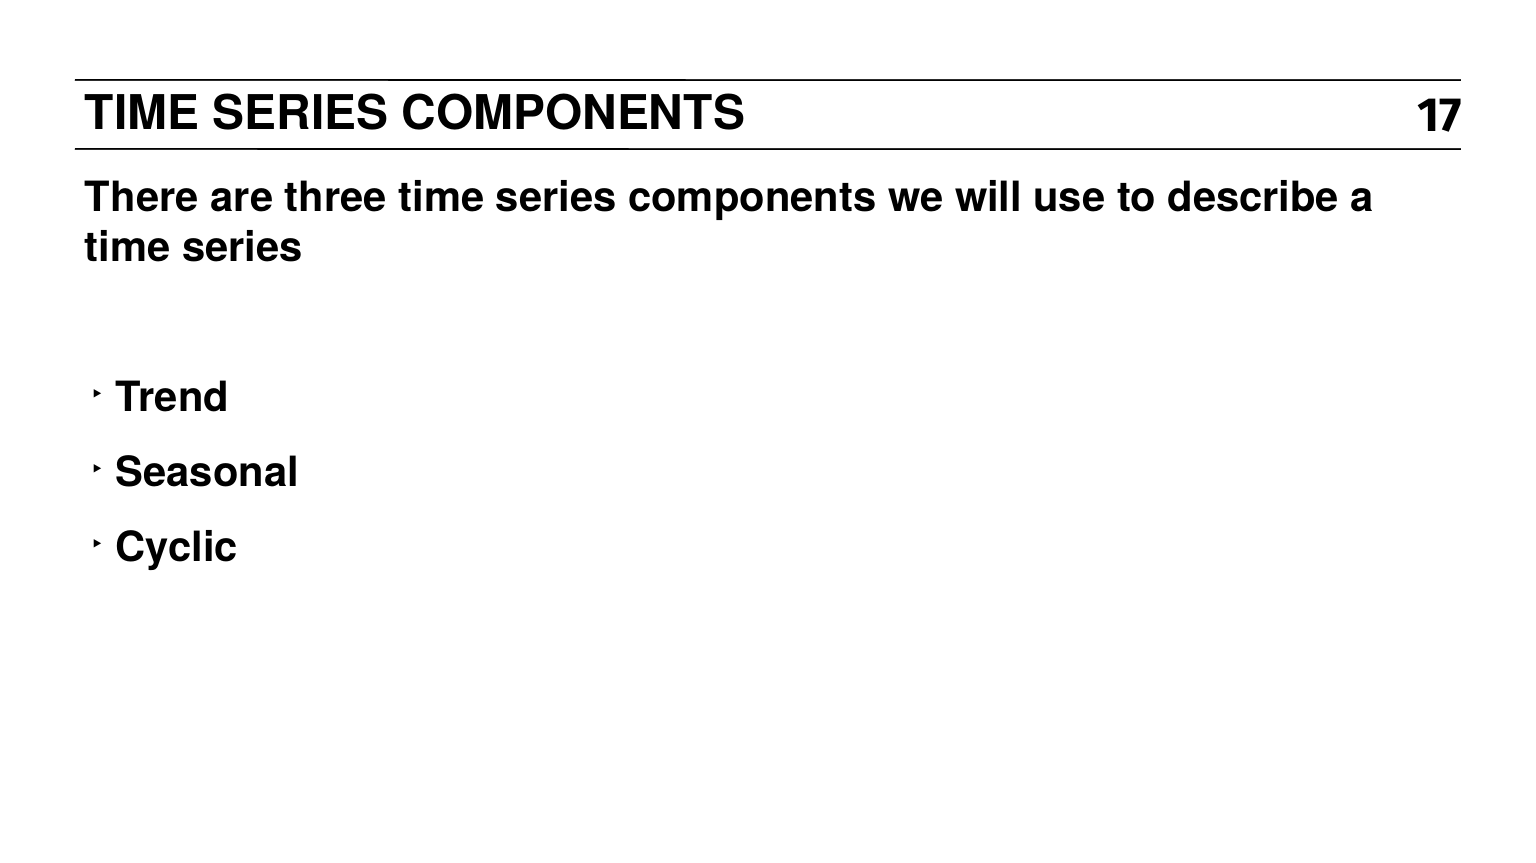

# TIME SERIES COMPONENTS
17

There are three time series components we will use to describe a time series

Trend
Seasonal
Cyclic